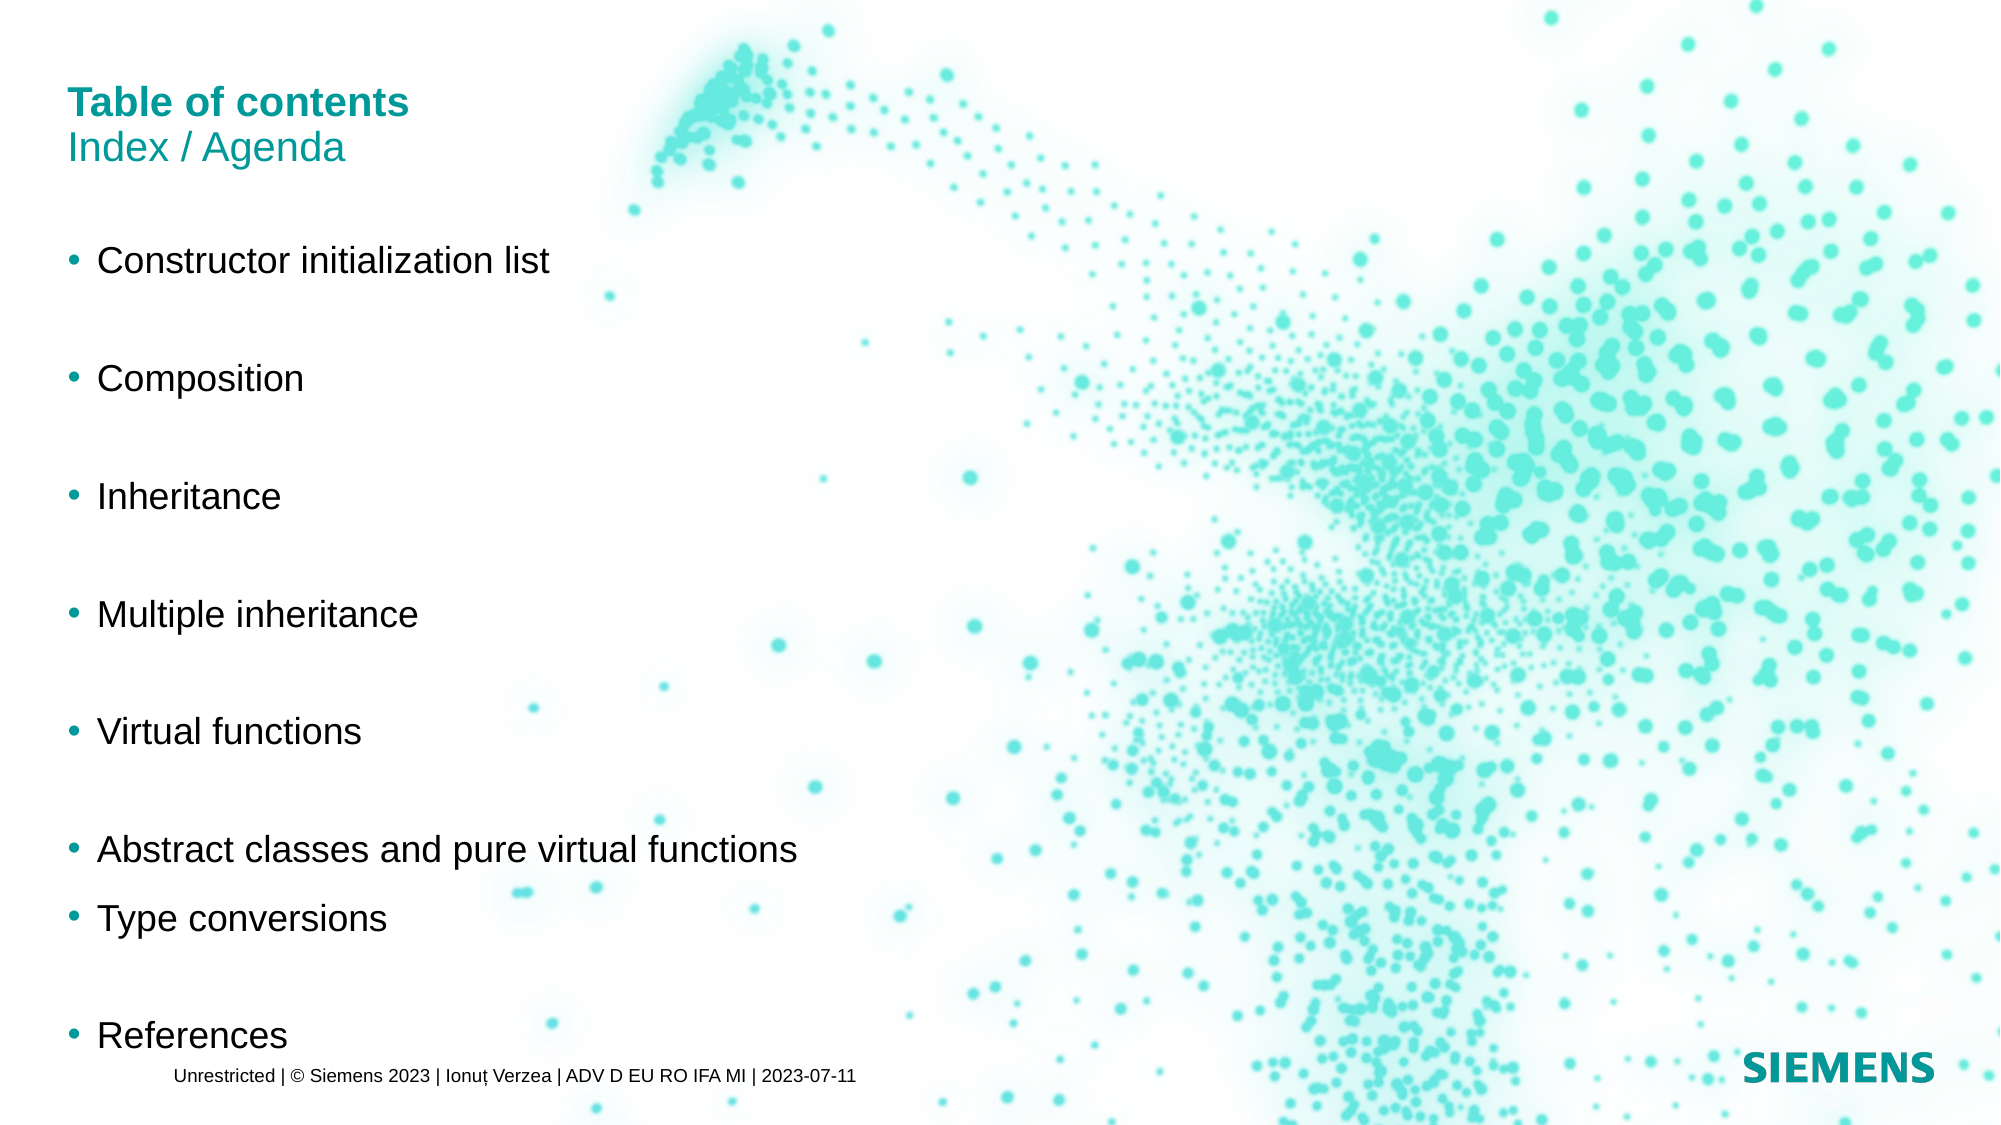

# Table of contents Index / Agenda
Constructor initialization list
Composition
Inheritance
Multiple inheritance
Virtual functions
Abstract classes and pure virtual functions
Type conversions
References
Author
Unrestricted | © Siemens 2023 | Ionuț Verzea | ADV D EU RO IFA MI | 2023-07-11